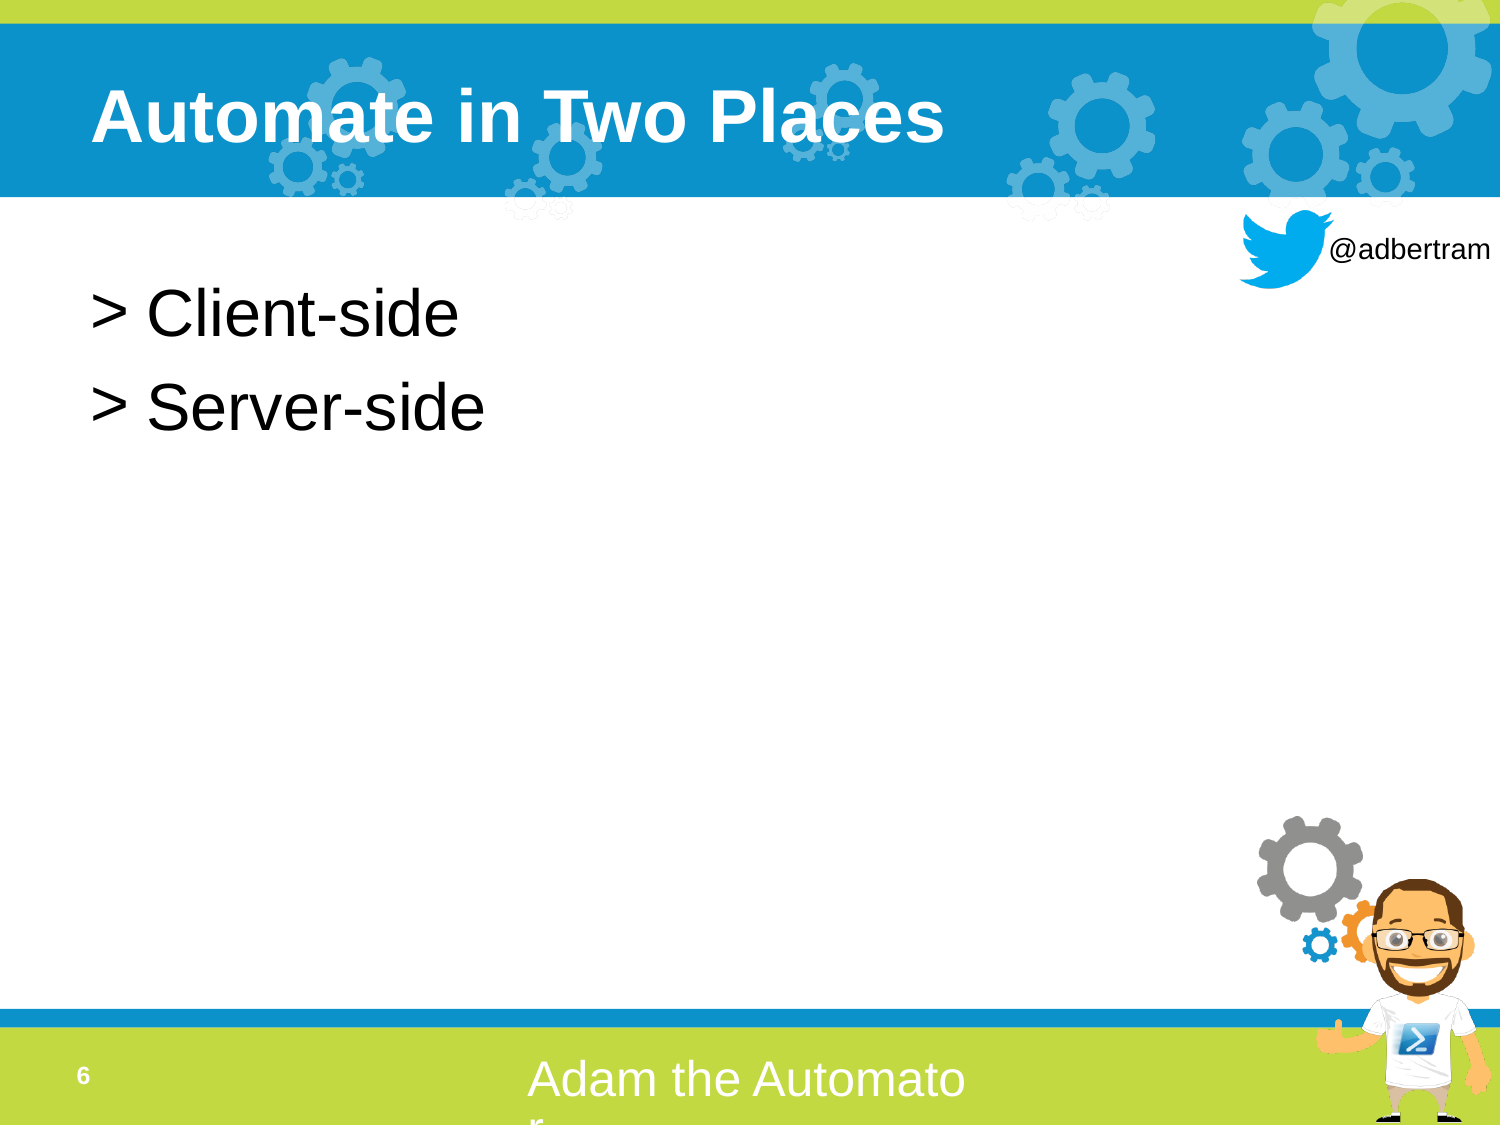

# Automate in Two Places
Client-side
Server-side
6
Adam the Automator